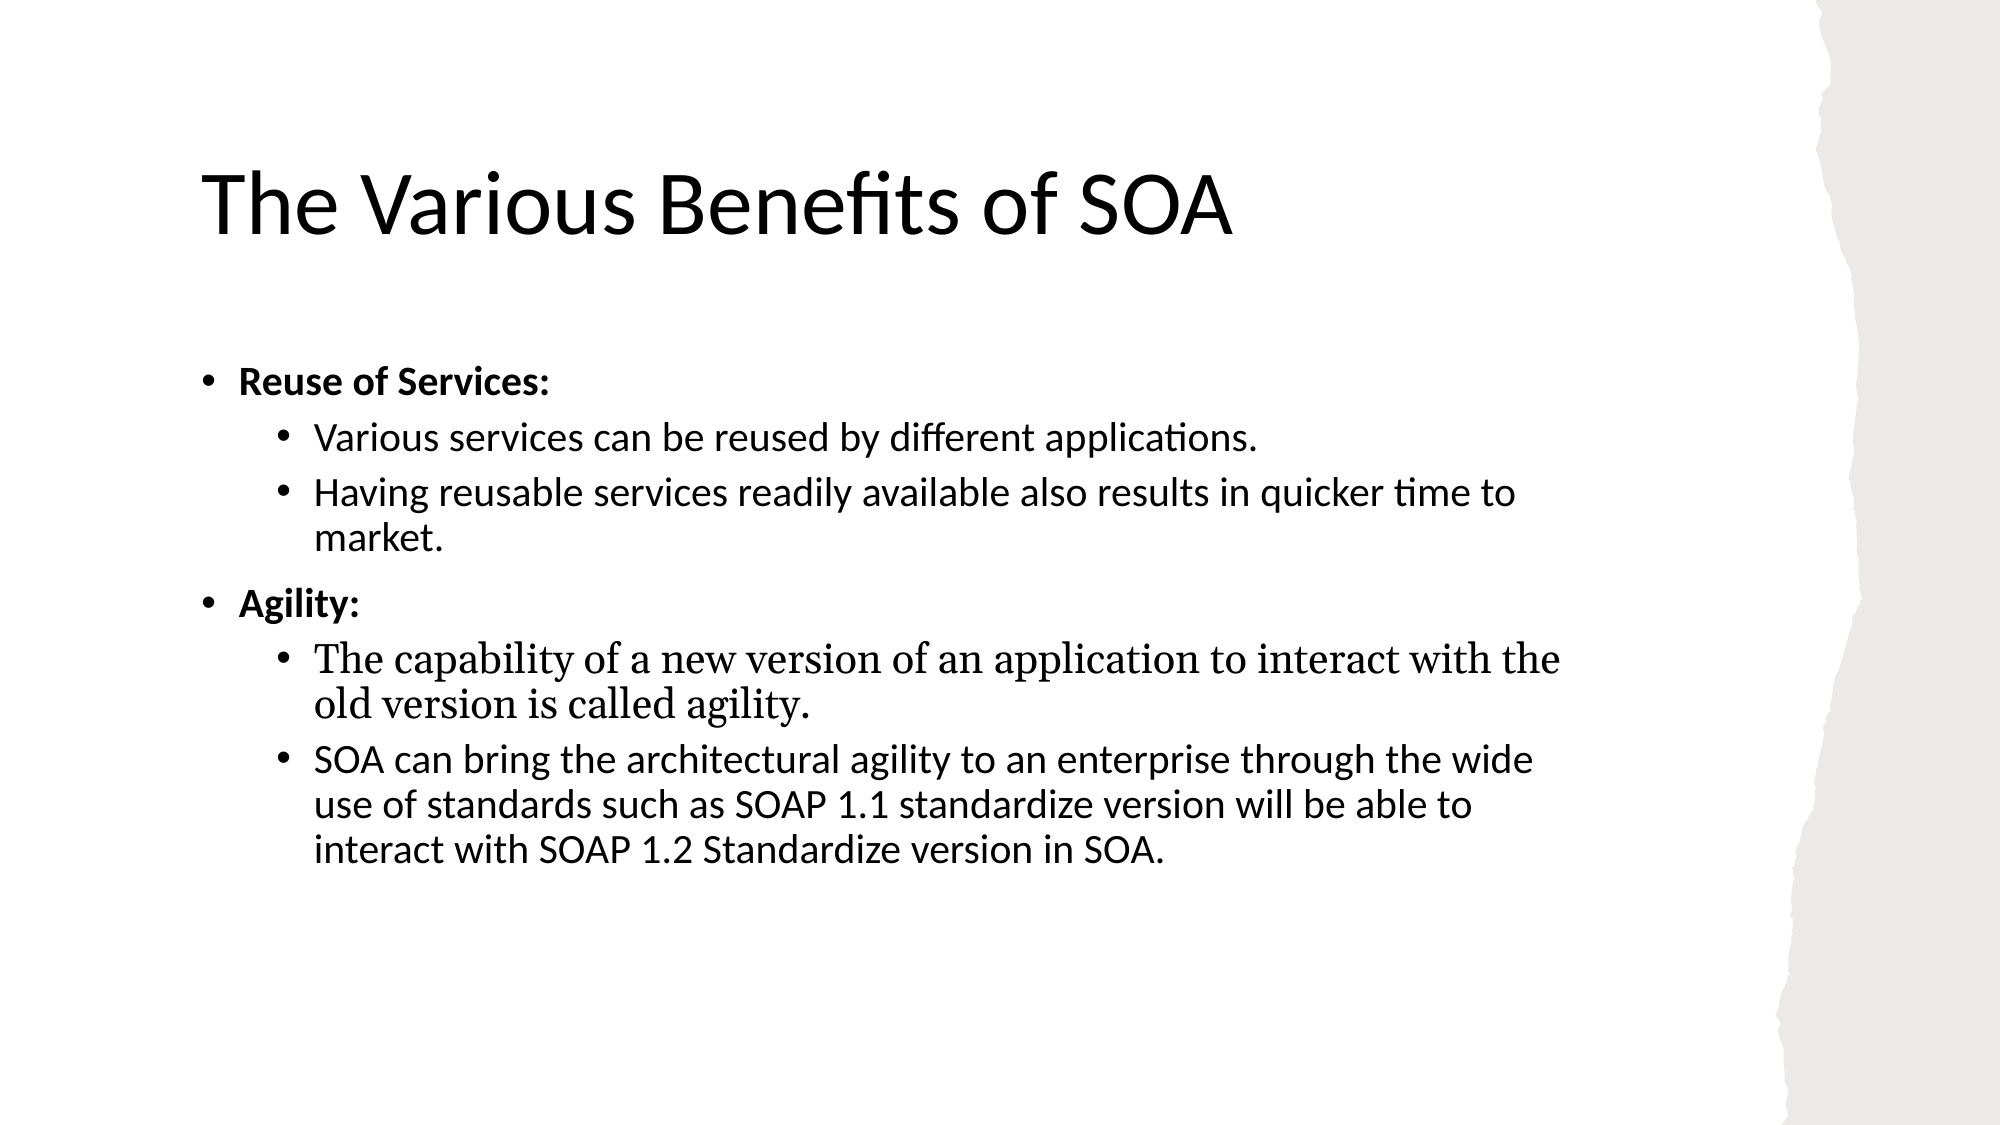

# The Various Benefits of SOA
Reuse of Services:
Various services can be reused by different applications.
Having reusable services readily available also results in quicker time to market.
Agility:
The capability of a new version of an application to interact with the old version is called agility.
SOA can bring the architectural agility to an enterprise through the wide use of standards such as SOAP 1.1 standardize version will be able to interact with SOAP 1.2 Standardize version in SOA.